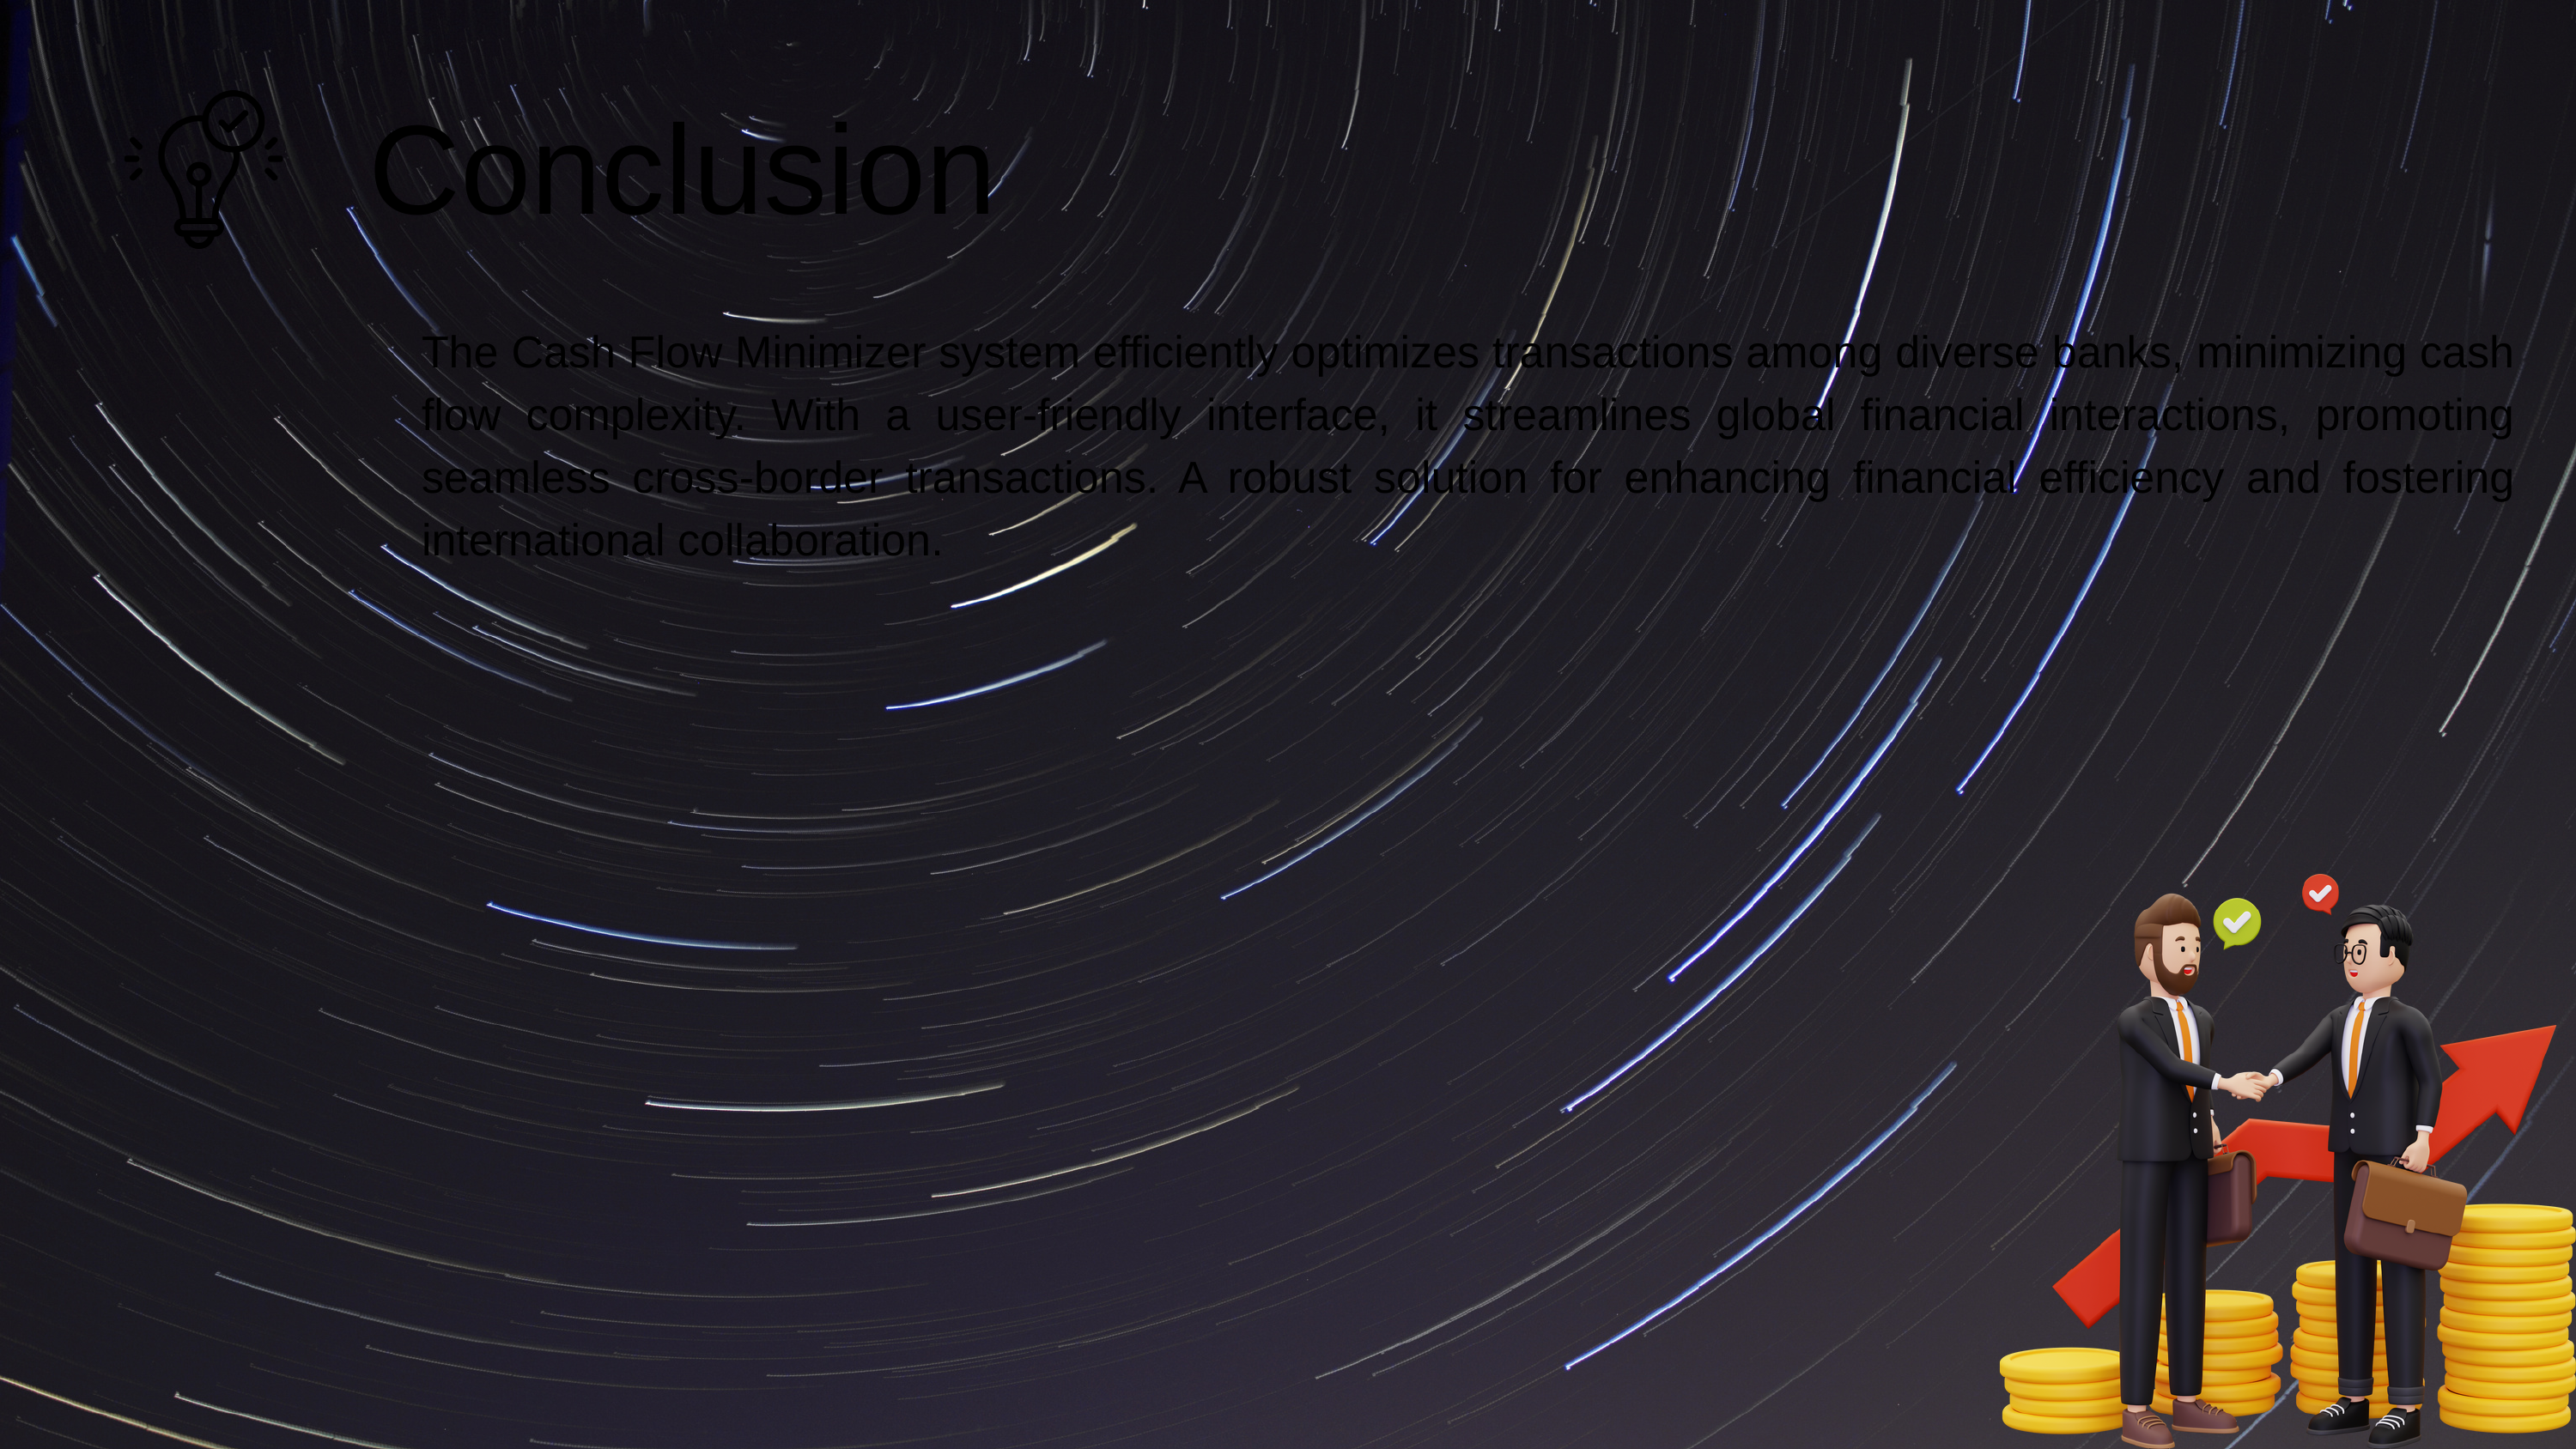

Conclusion

The Cash Flow Minimizer system efficiently optimizes transactions among diverse banks, minimizing cash flow complexity. With a user-friendly interface, it streamlines global financial interactions, promoting seamless cross-border transactions. A robust solution for enhancing financial efficiency and fostering international collaboration.